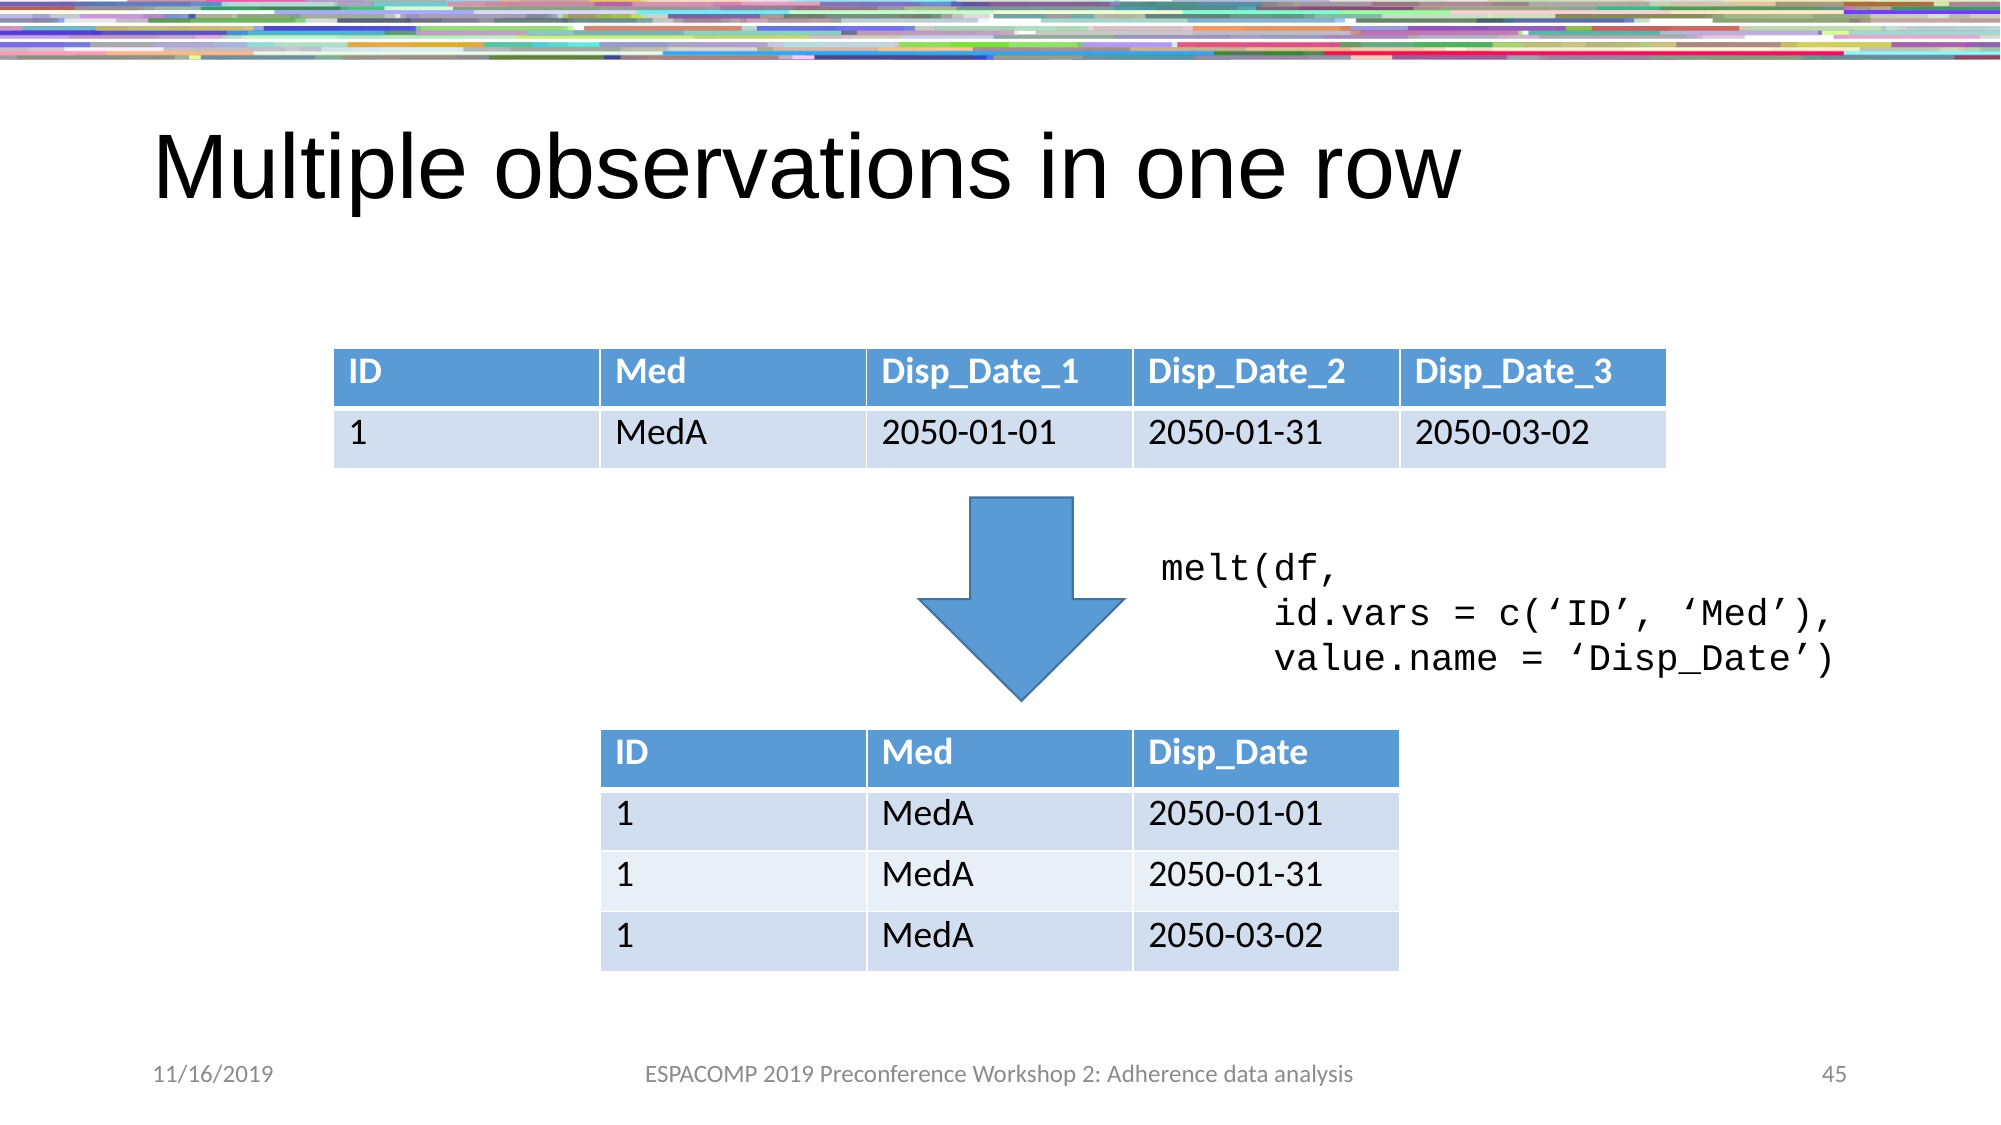

# Multiple observations in one row
| ID | Med | Disp\_Date\_1 | Disp\_Date\_2 | Disp\_Date\_3 |
| --- | --- | --- | --- | --- |
| 1 | MedA | 2050-01-01 | 2050-01-31 | 2050-03-02 |

melt(df,
     id.vars = c(‘ID’, ‘Med’),
     value.name = ‘Disp_Date’)
| ID | Med | Disp\_Date |
| --- | --- | --- |
| 1 | MedA | 2050-01-01 |
| 1 | MedA | 2050-01-31 |
| 1 | MedA | 2050-03-02 |
11/16/2019
ESPACOMP 2019 Preconference Workshop 2: Adherence data analysis
45